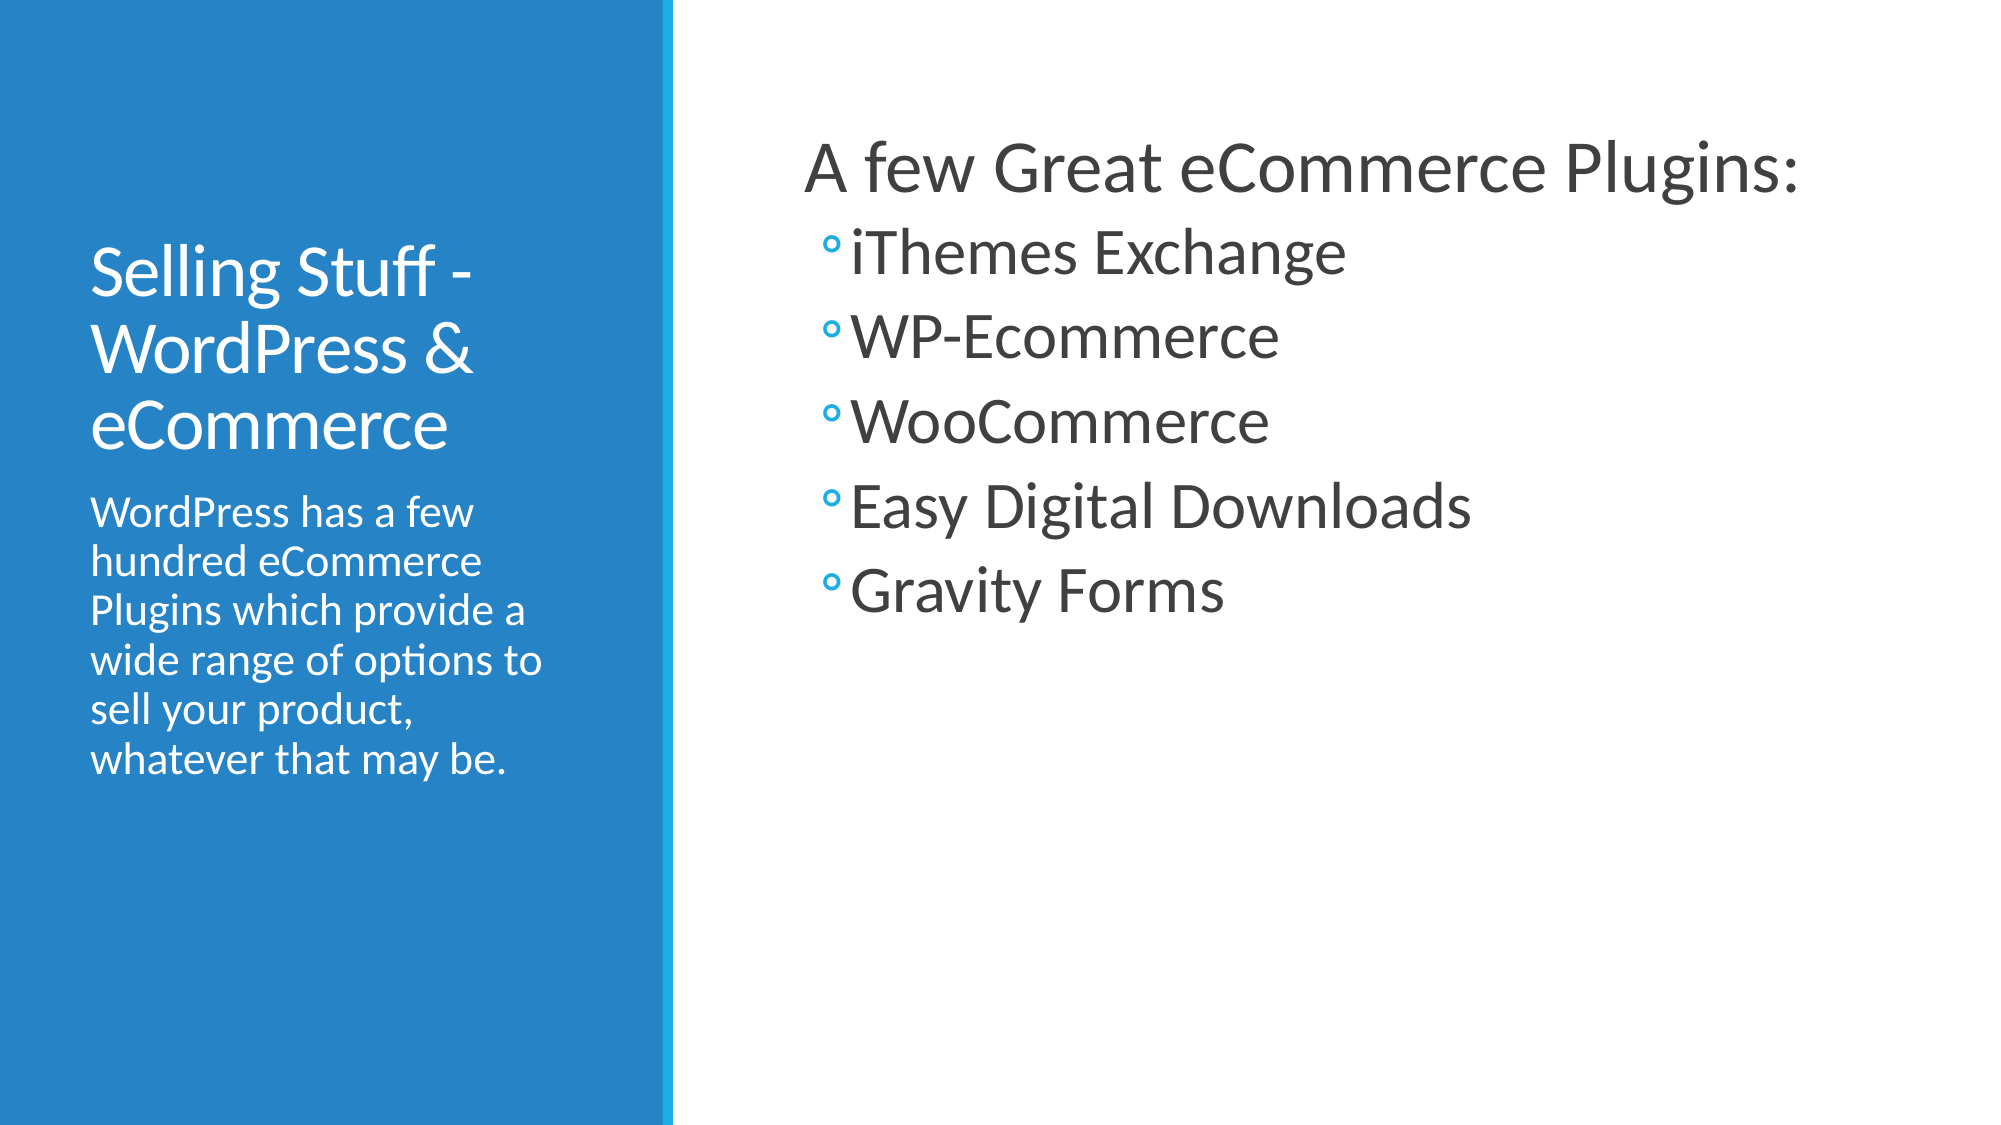

# Selling Stuff - WordPress & eCommerce
A few Great eCommerce Plugins:
iThemes Exchange
WP-Ecommerce
WooCommerce
Easy Digital Downloads
Gravity Forms

WordPress has a few hundred eCommerce Plugins which provide a wide range of options to sell your product, whatever that may be.